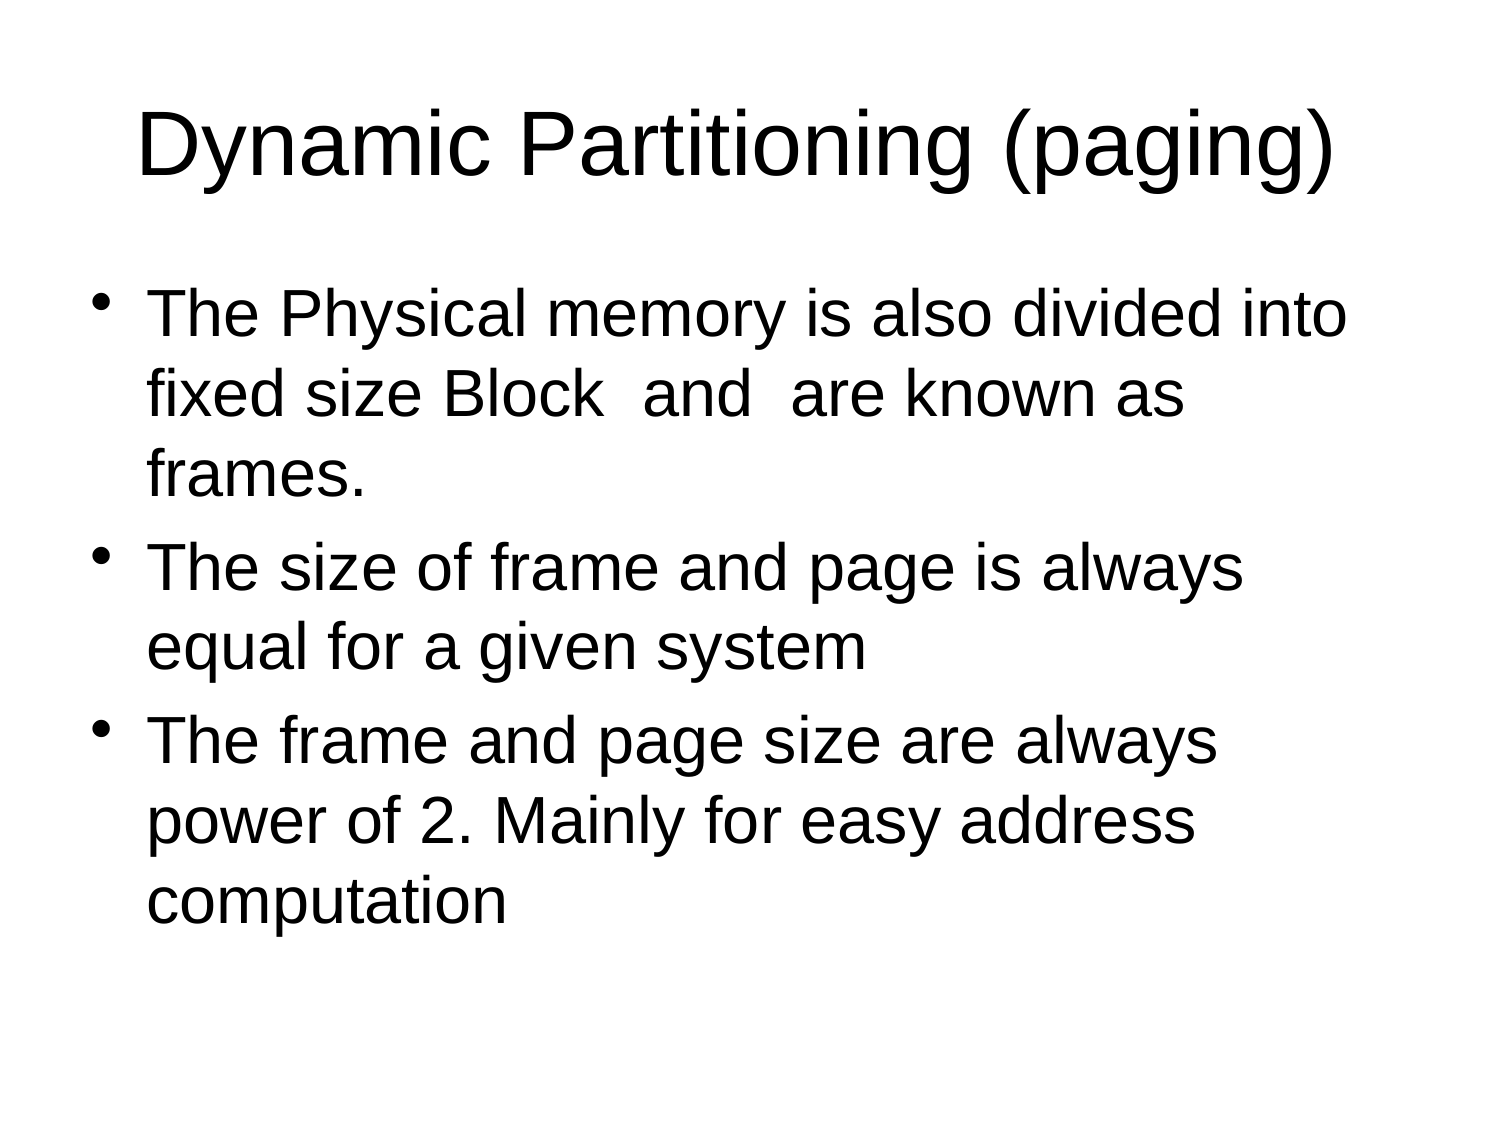

# Dynamic Partitioning (paging)
The Physical memory is also divided into fixed size Block  and  are known as frames.
The size of frame and page is always equal for a given system
The frame and page size are always power of 2. Mainly for easy address computation